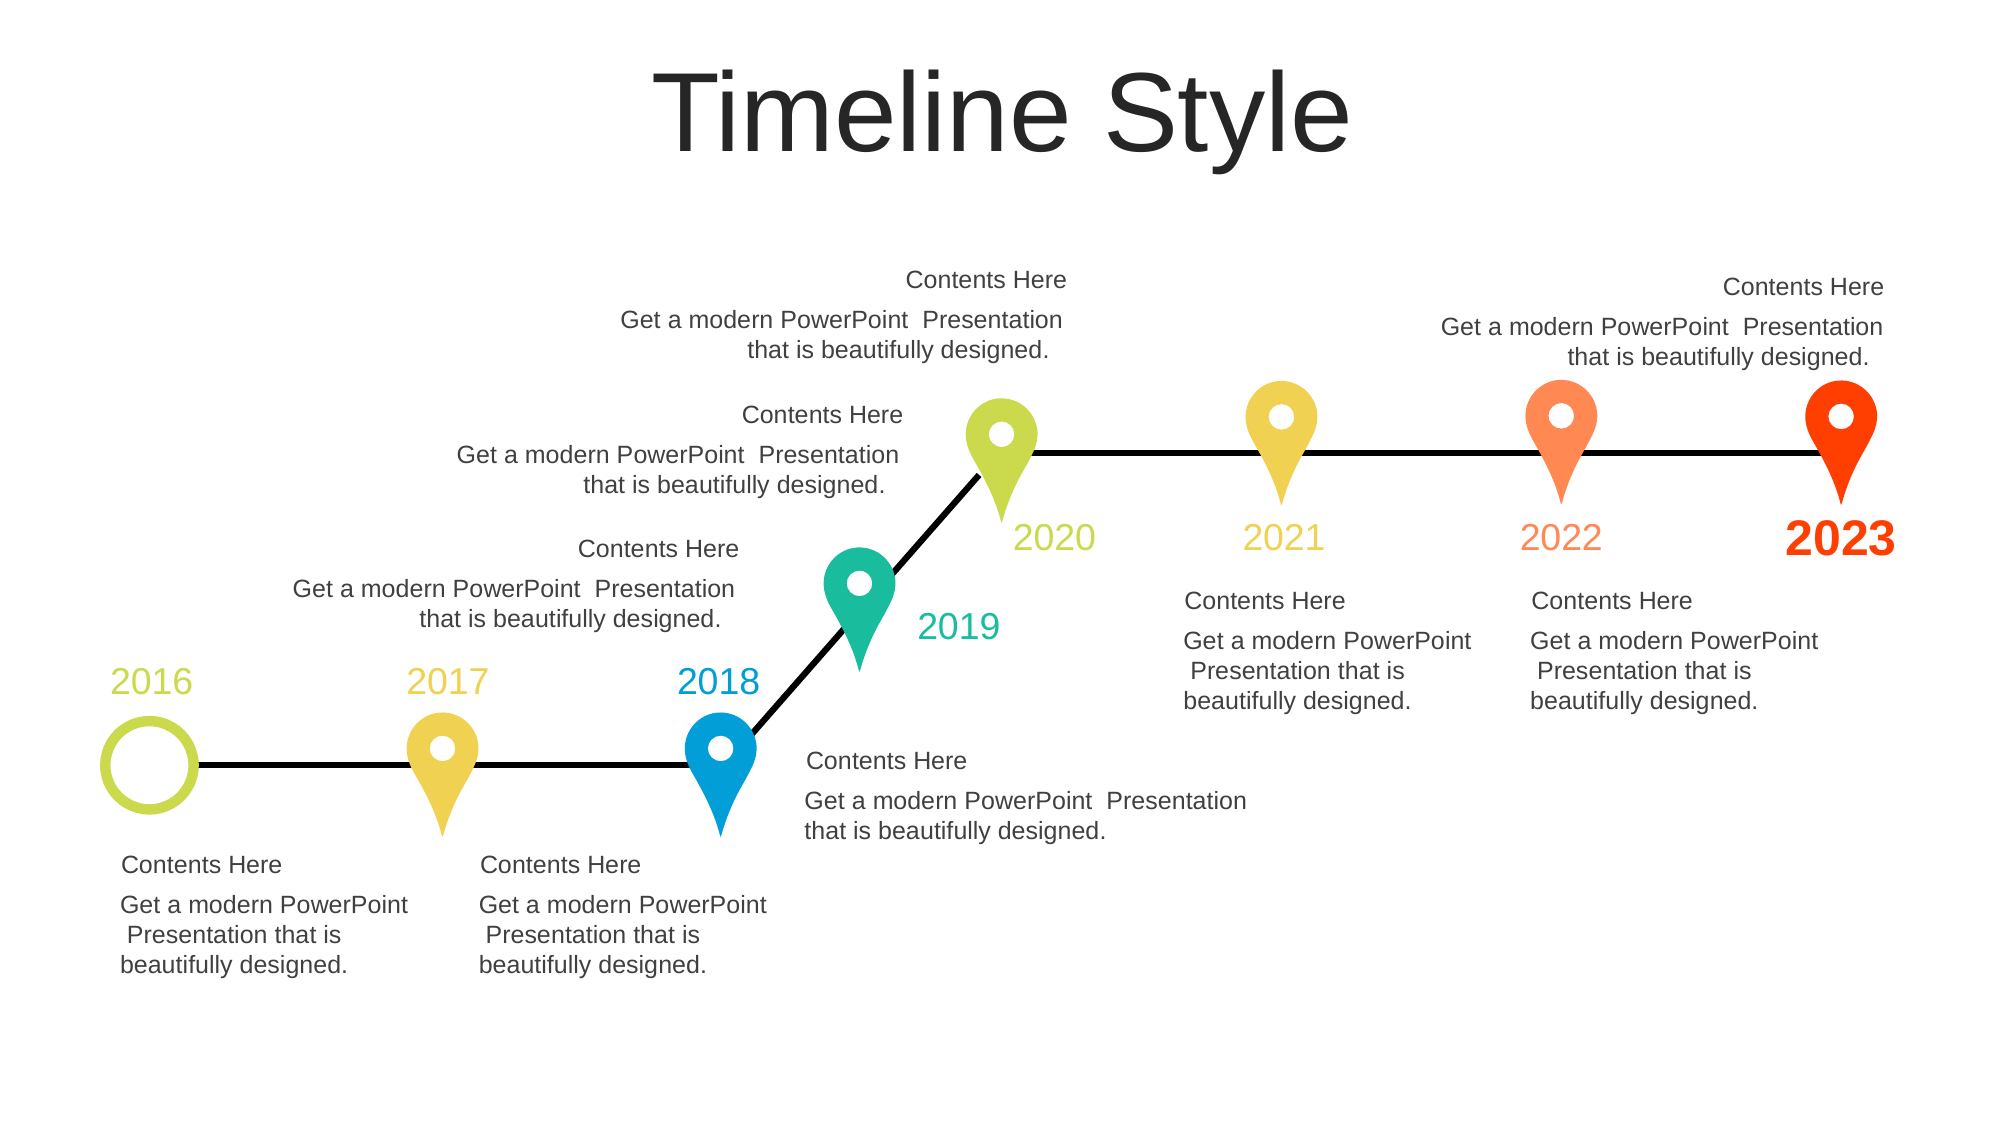

Timeline Style
Contents Here
Get a modern PowerPoint  Presentation that is beautifully designed.
Contents Here
Get a modern PowerPoint  Presentation that is beautifully designed.

Contents Here
Get a modern PowerPoint  Presentation that is beautifully designed.

2023
2020
2021
2022
Contents Here
Get a modern PowerPoint  Presentation that is beautifully designed.

Contents Here
Get a modern PowerPoint  Presentation that is  beautifully designed.
Contents Here
Get a modern PowerPoint  Presentation that is  beautifully designed.
2019
2016
2017
2018

Contents Here
Get a modern PowerPoint  Presentation that is beautifully designed.
Contents Here
Get a modern PowerPoint  Presentation that is  beautifully designed.
Contents Here
Get a modern PowerPoint  Presentation that is  beautifully designed.